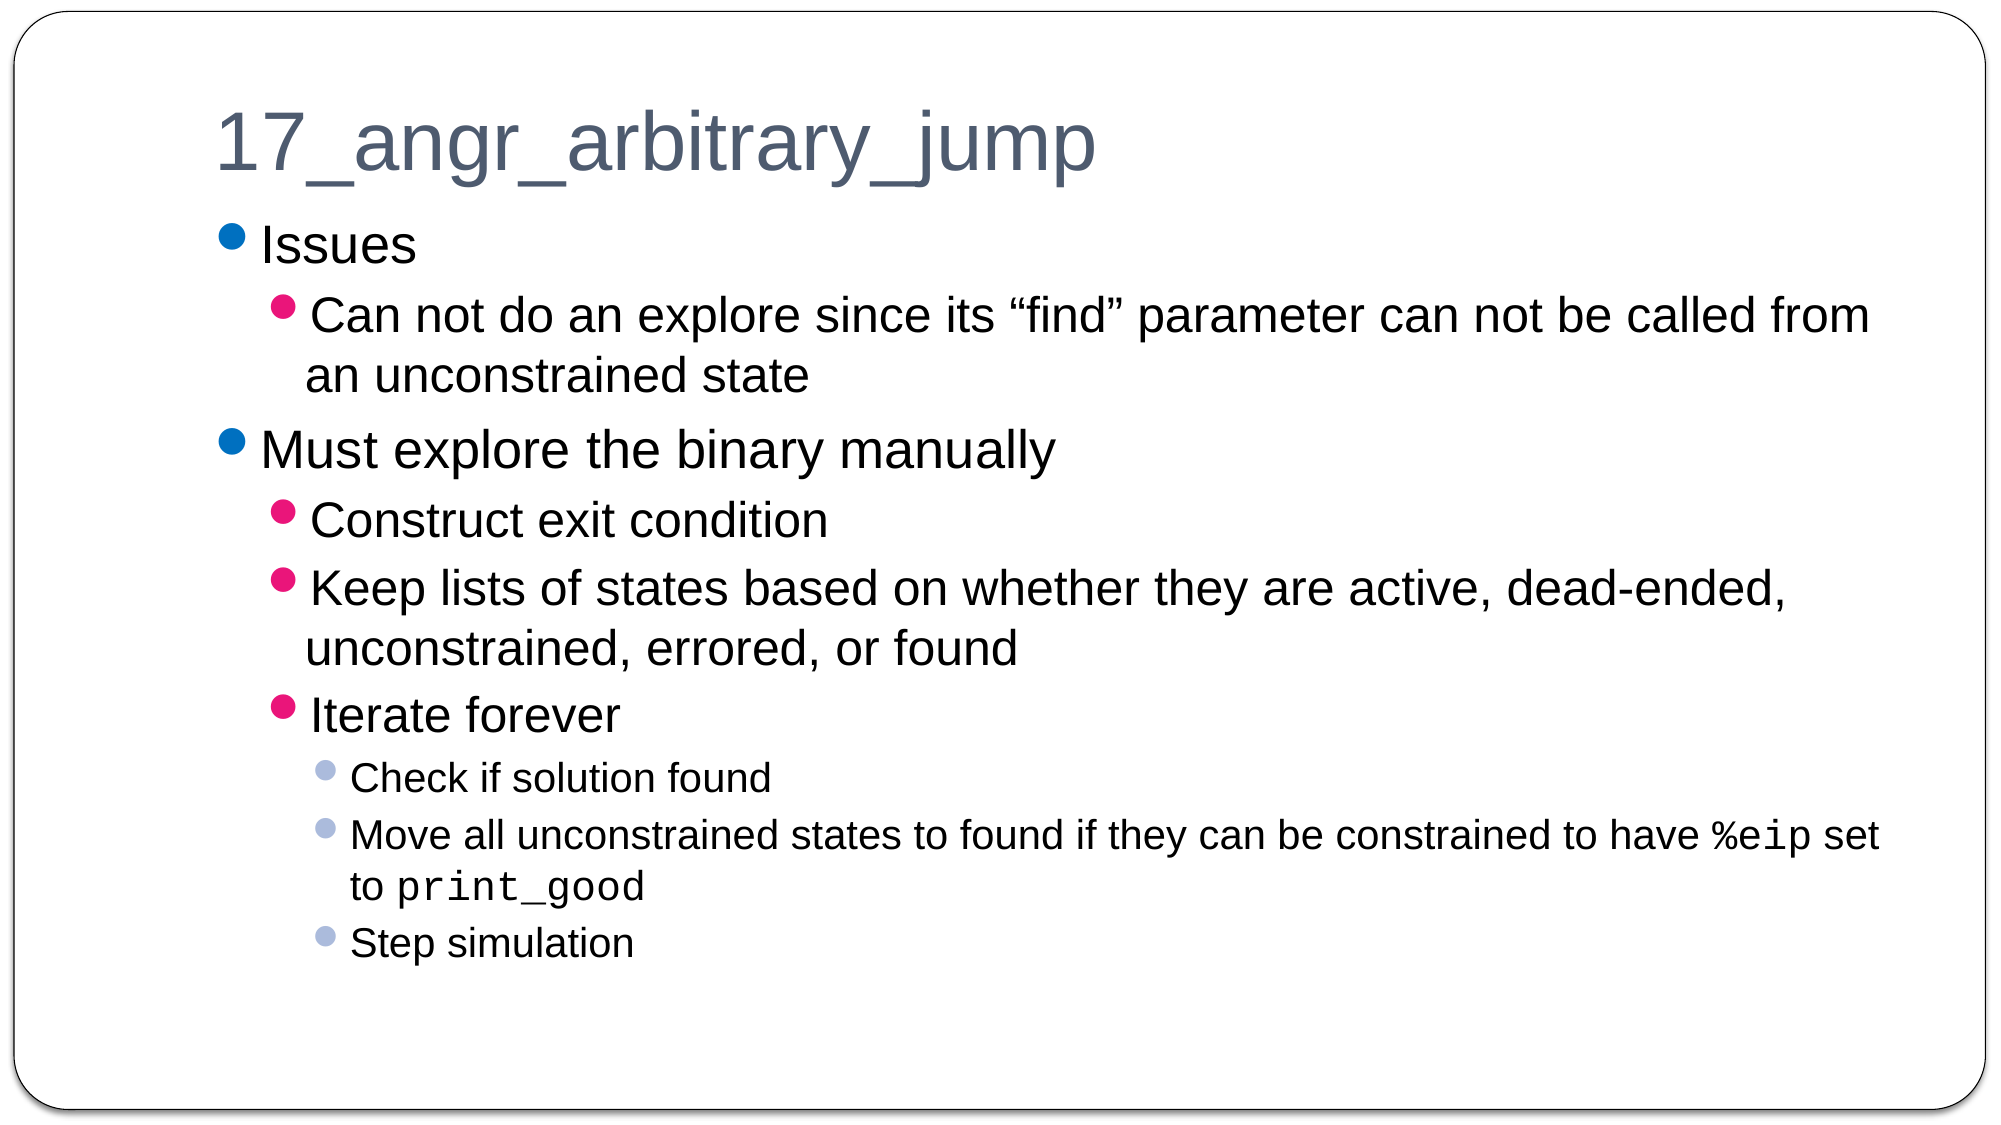

# 17_angr_arbitrary_jump
Issues
Can not do an explore since its “find” parameter can not be called from an unconstrained state
Must explore the binary manually
Construct exit condition
Keep lists of states based on whether they are active, dead-ended, unconstrained, errored, or found
Iterate forever
Check if solution found
Move all unconstrained states to found if they can be constrained to have %eip set to print_good
Step simulation